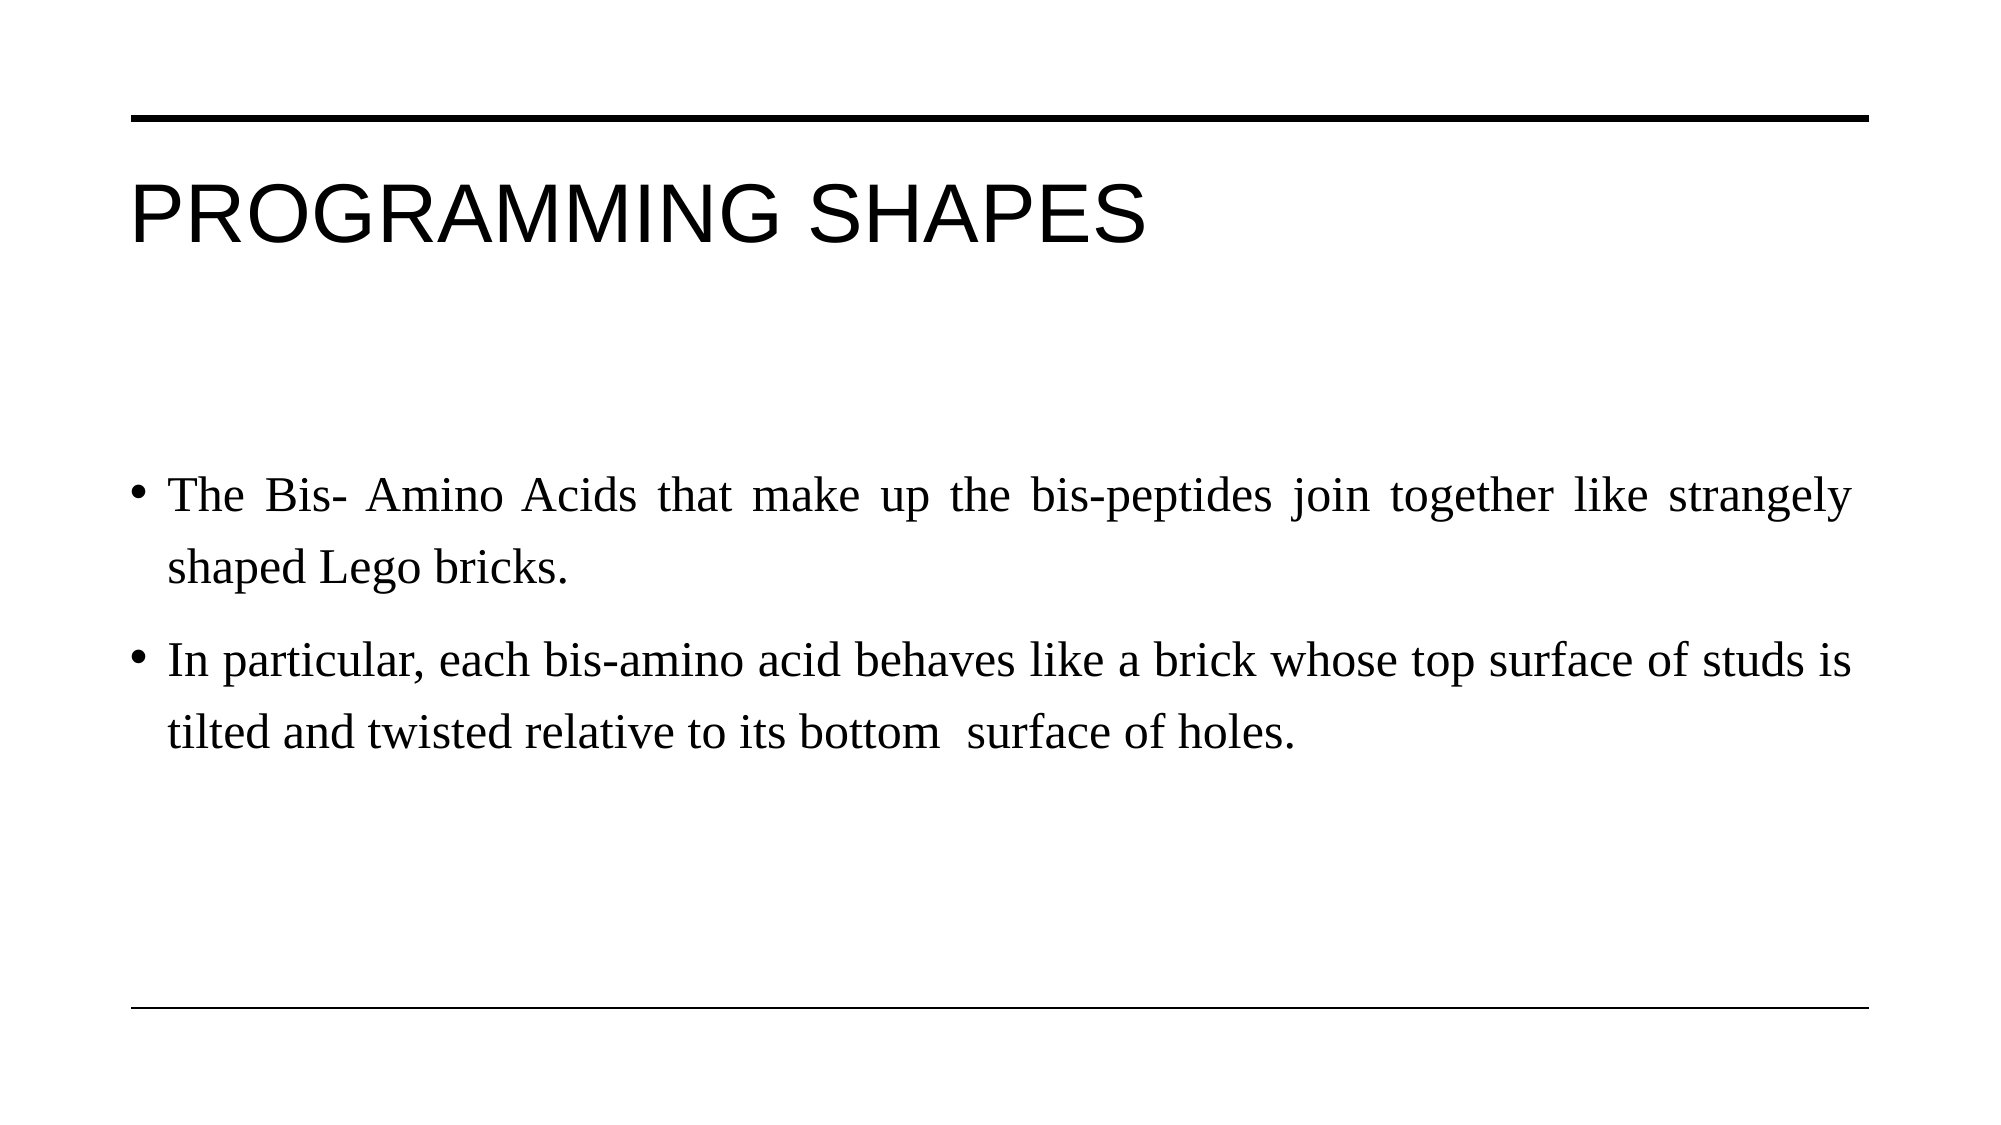

# Programming Shapes

The Bis- Amino Acids that make up the bis-peptides join together like strangely shaped Lego bricks.
In particular, each bis-amino acid behaves like a brick whose top surface of studs is tilted and twisted relative to its bottom  surface of holes.